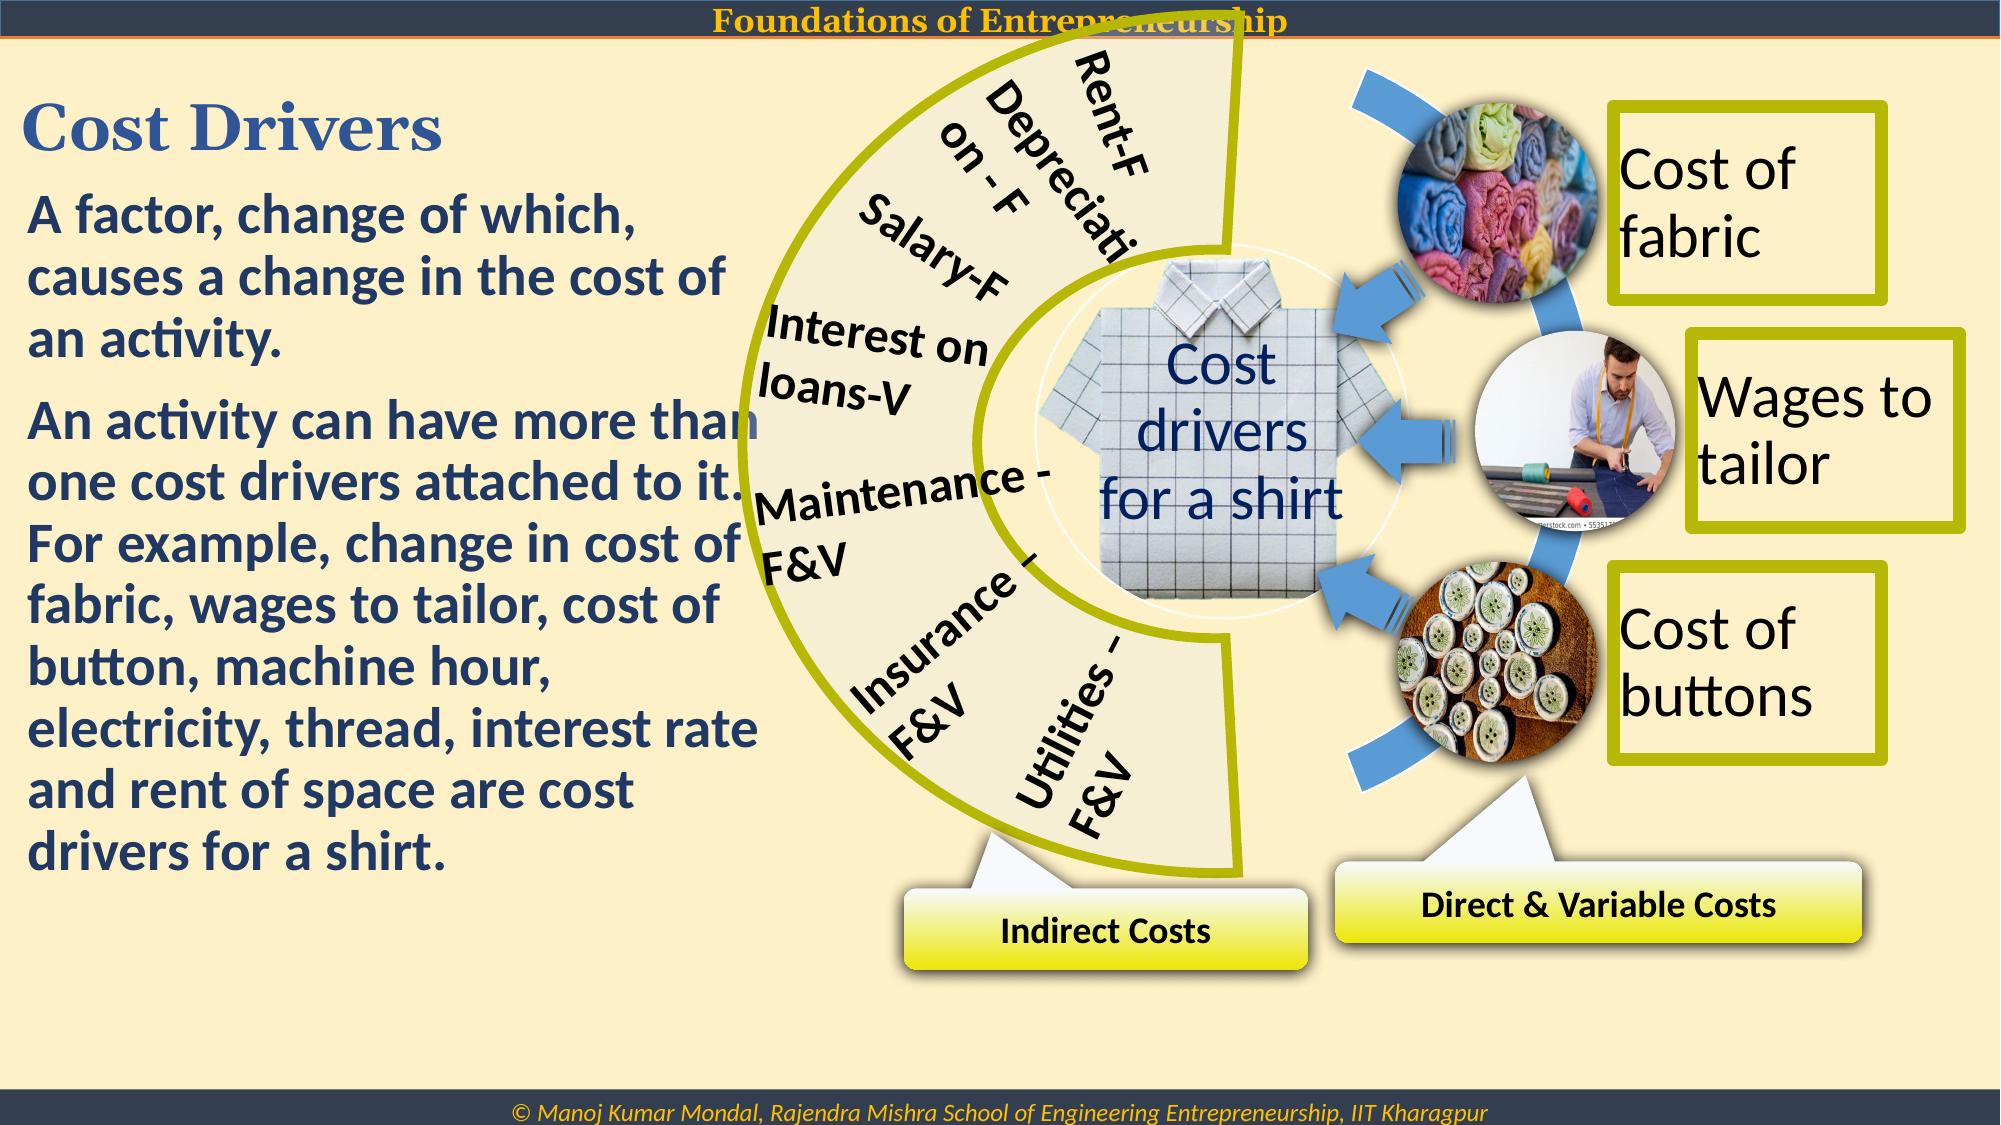

Cost drivers for a shirt
Cost of fabric
Wages to tailor
Cost of buttons

# Cost Drivers
Rent-F
Depreciation - F
A factor, change of which, causes a change in the cost of an activity.
An activity can have more than one cost drivers attached to it. For example, change in cost of fabric, wages to tailor, cost of button, machine hour, electricity, thread, interest rate and rent of space are cost drivers for a shirt.

Salary-F

Interest on loans-V
Maintenance - F&V
Insurance – F&V
Utilities – F&V
Direct & Variable Costs
Indirect Costs